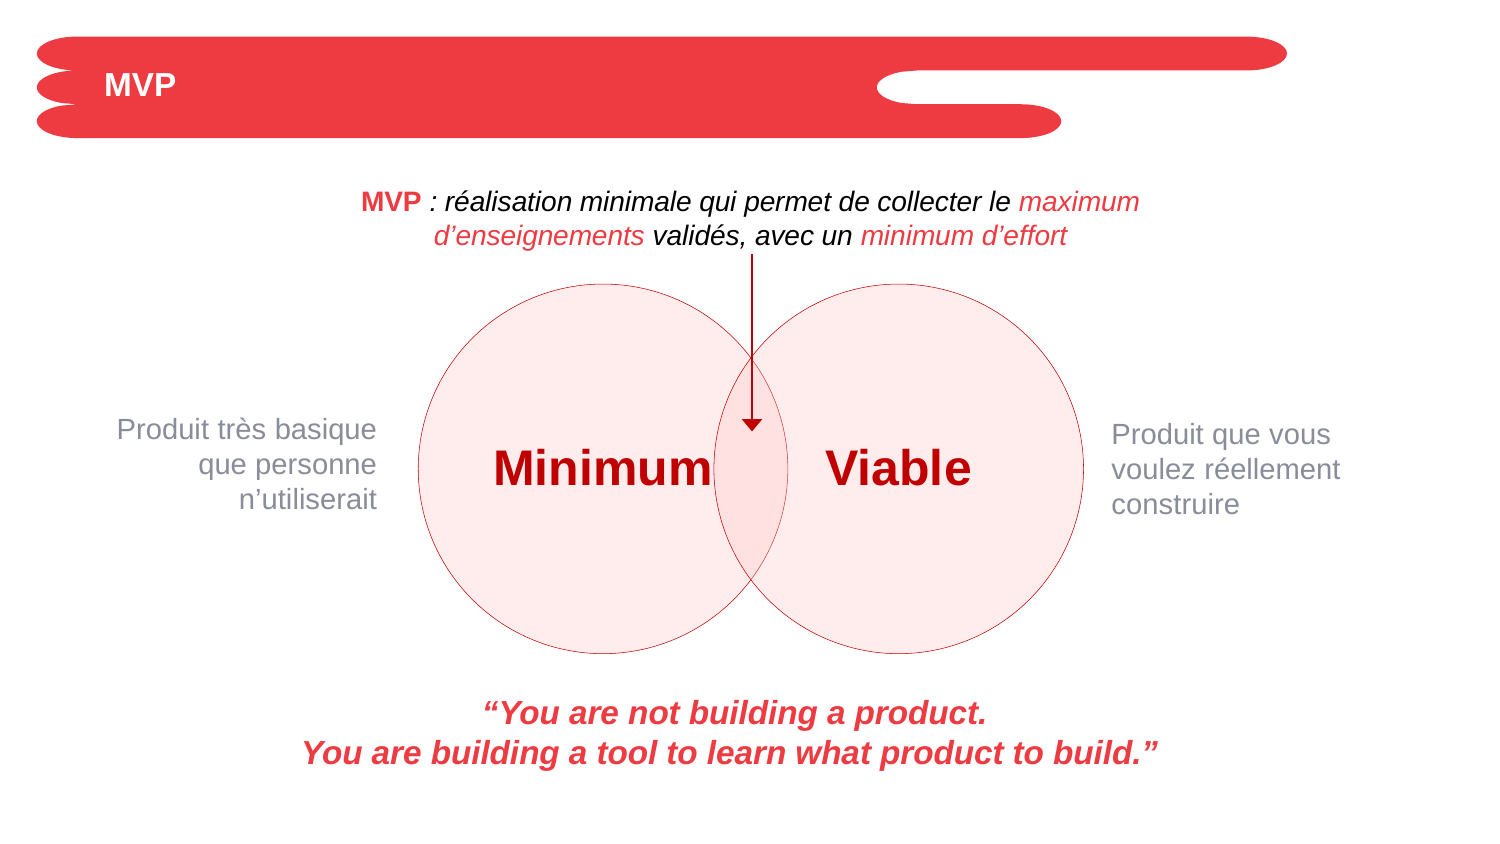

MVP
MVP : réalisation minimale qui permet de collecter le maximum d’enseignements validés, avec un minimum d’effort
Minimum
Viable
Produit très basique que personne n’utiliserait
Produit que vous voulez réellement construire
“You are not building a product.
You are building a tool to learn what product to build.”